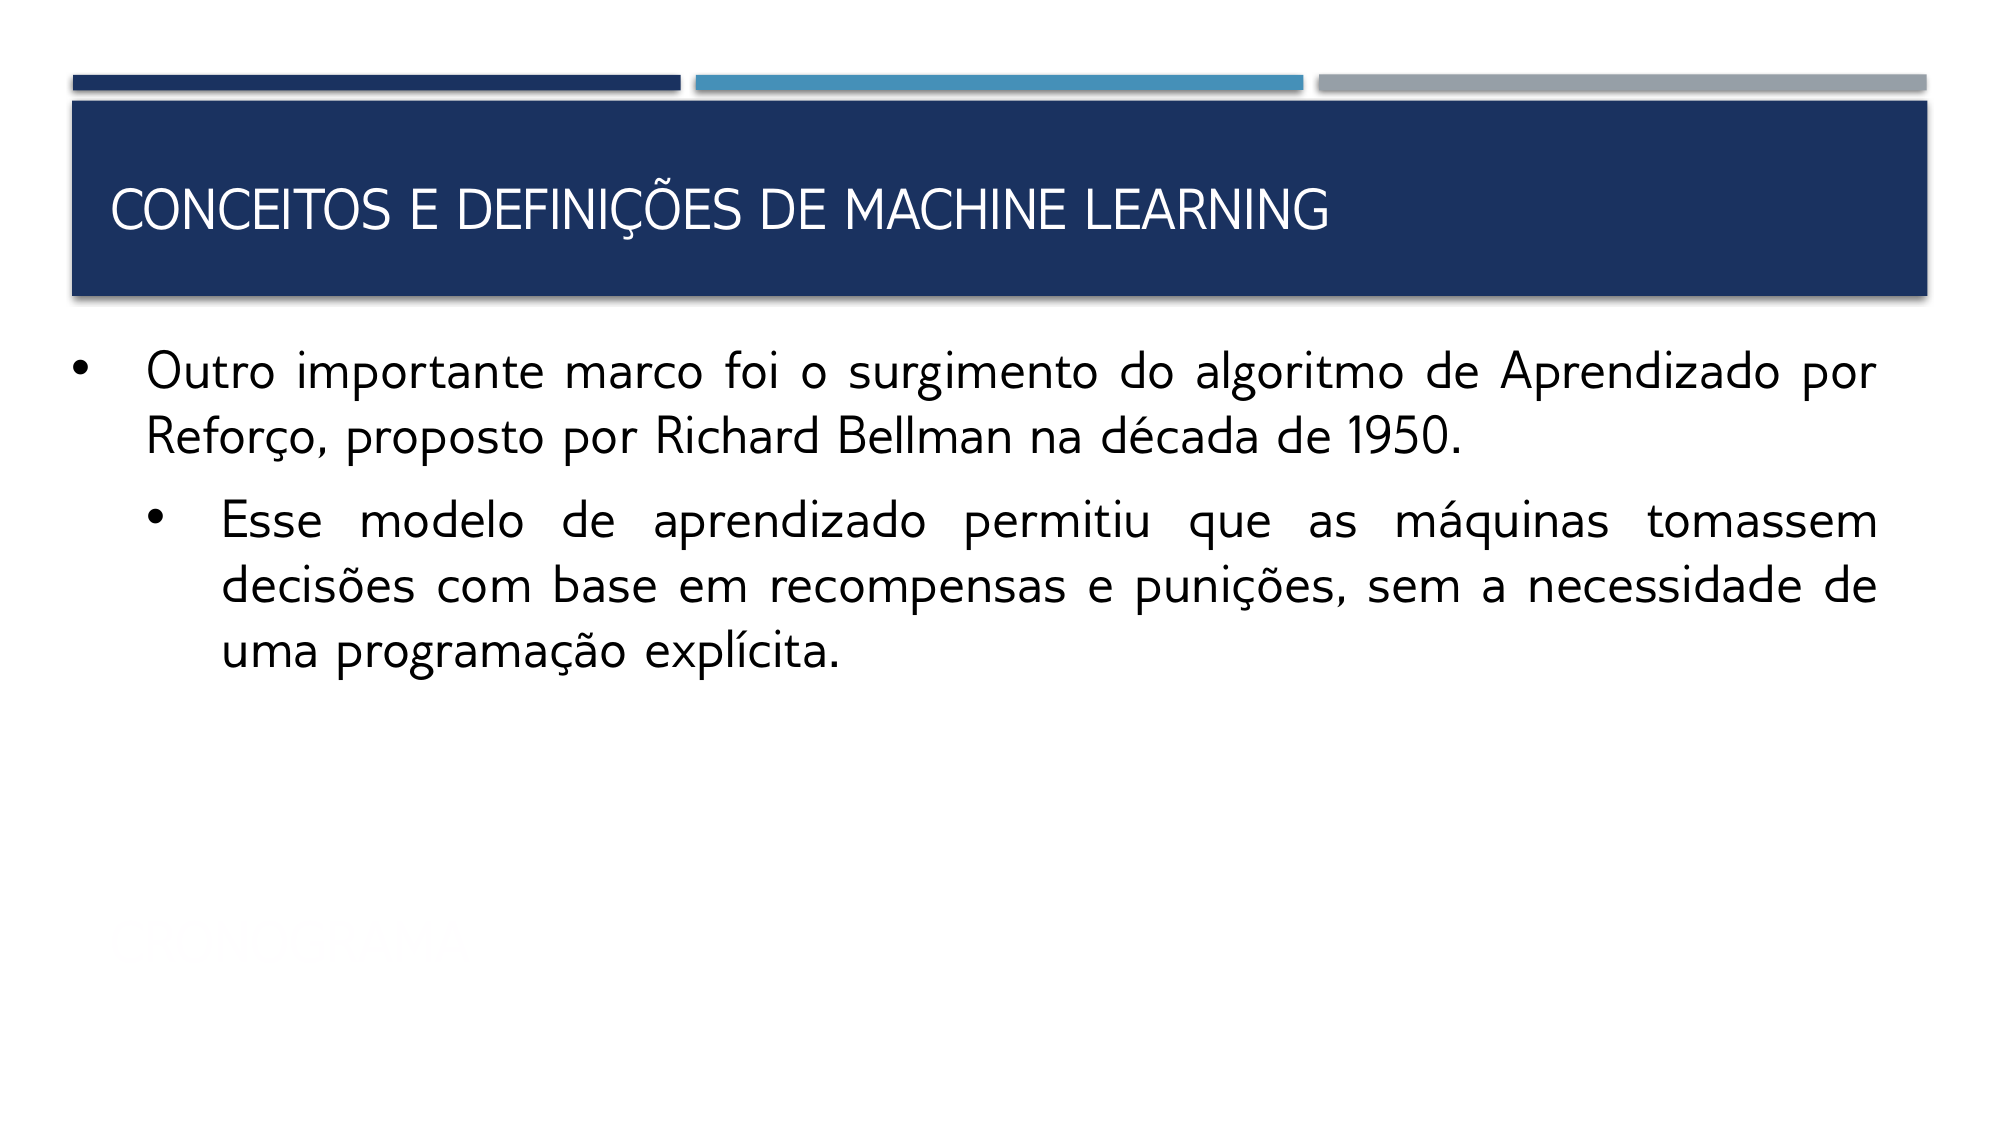

Conceitos e definições de machine learning
Outro importante marco foi o surgimento do algoritmo de Aprendizado por Reforço, proposto por Richard Bellman na década de 1950.
Esse modelo de aprendizado permitiu que as máquinas tomassem decisões com base em recompensas e punições, sem a necessidade de uma programação explícita.
# cronograma